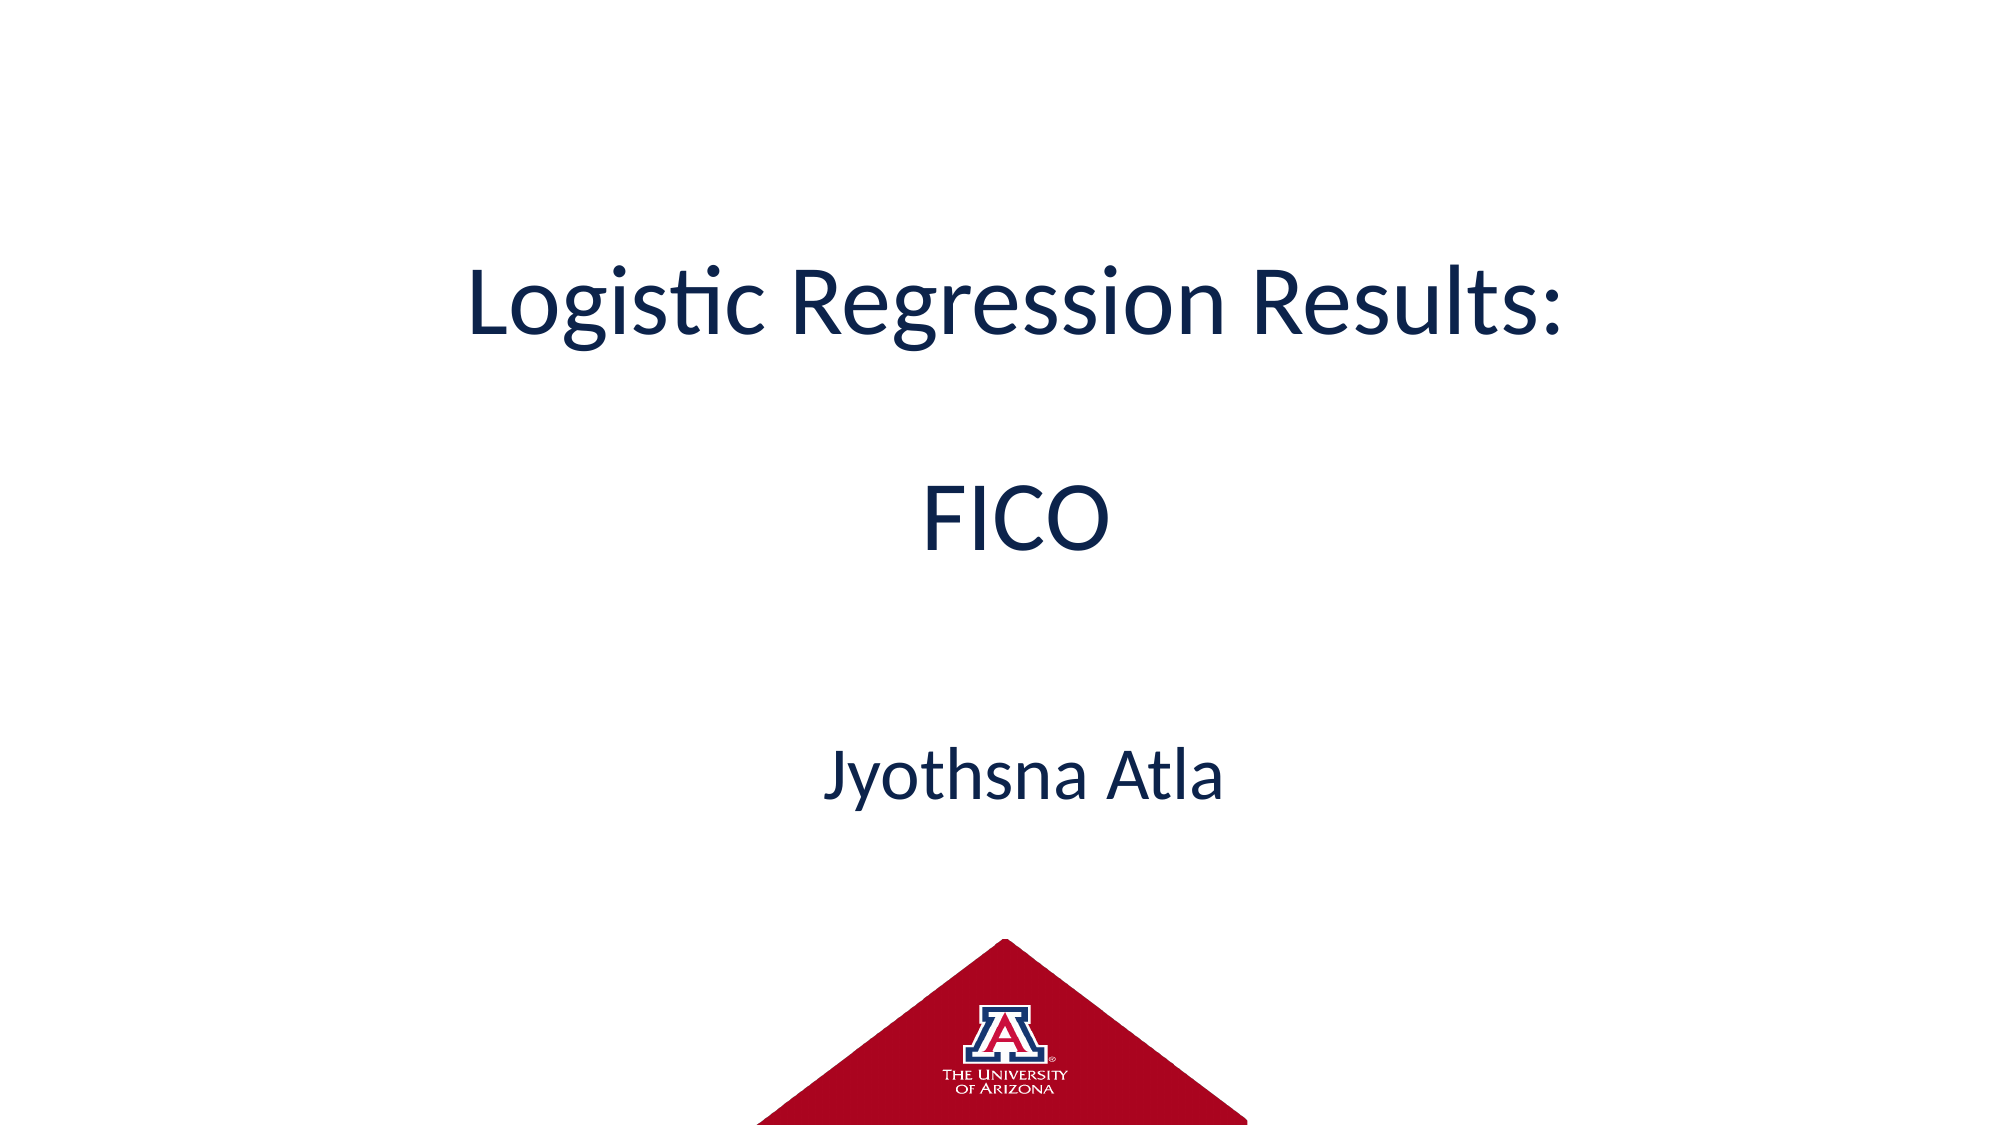

# Logistic Regression Results: FICO
Jyothsna Atla